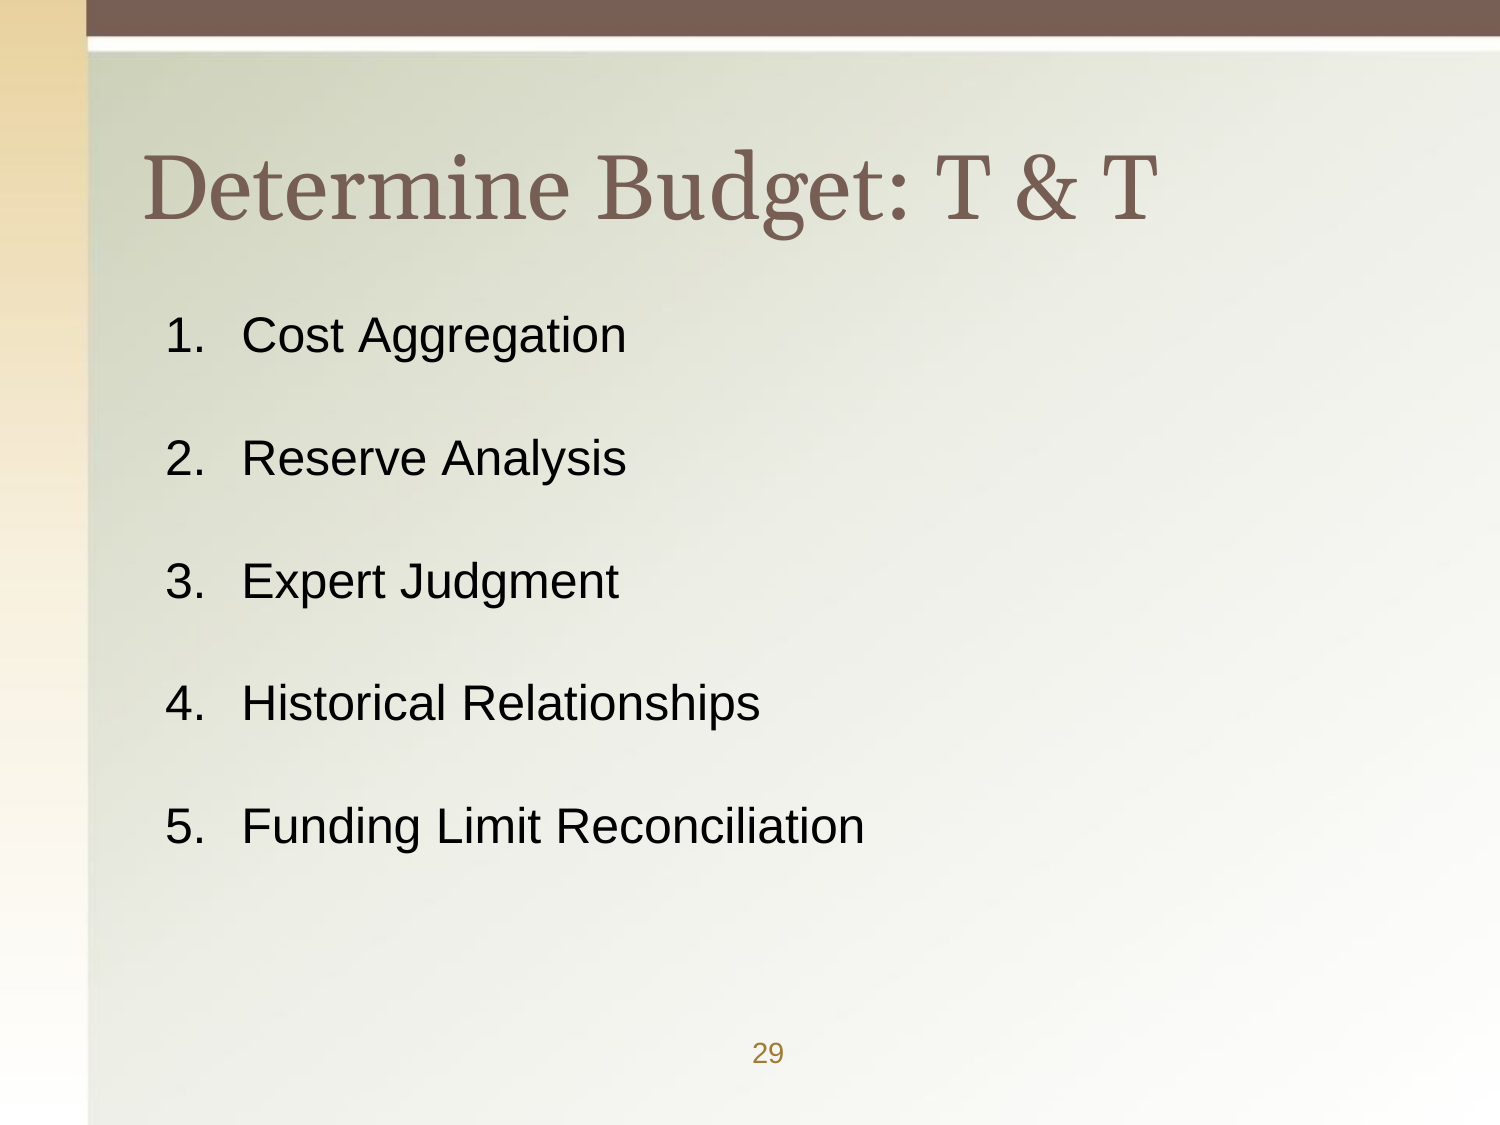

# Determine Budget: T & T
Cost Aggregation

Reserve Analysis

Expert Judgment

Historical Relationships

Funding Limit Reconciliation
29